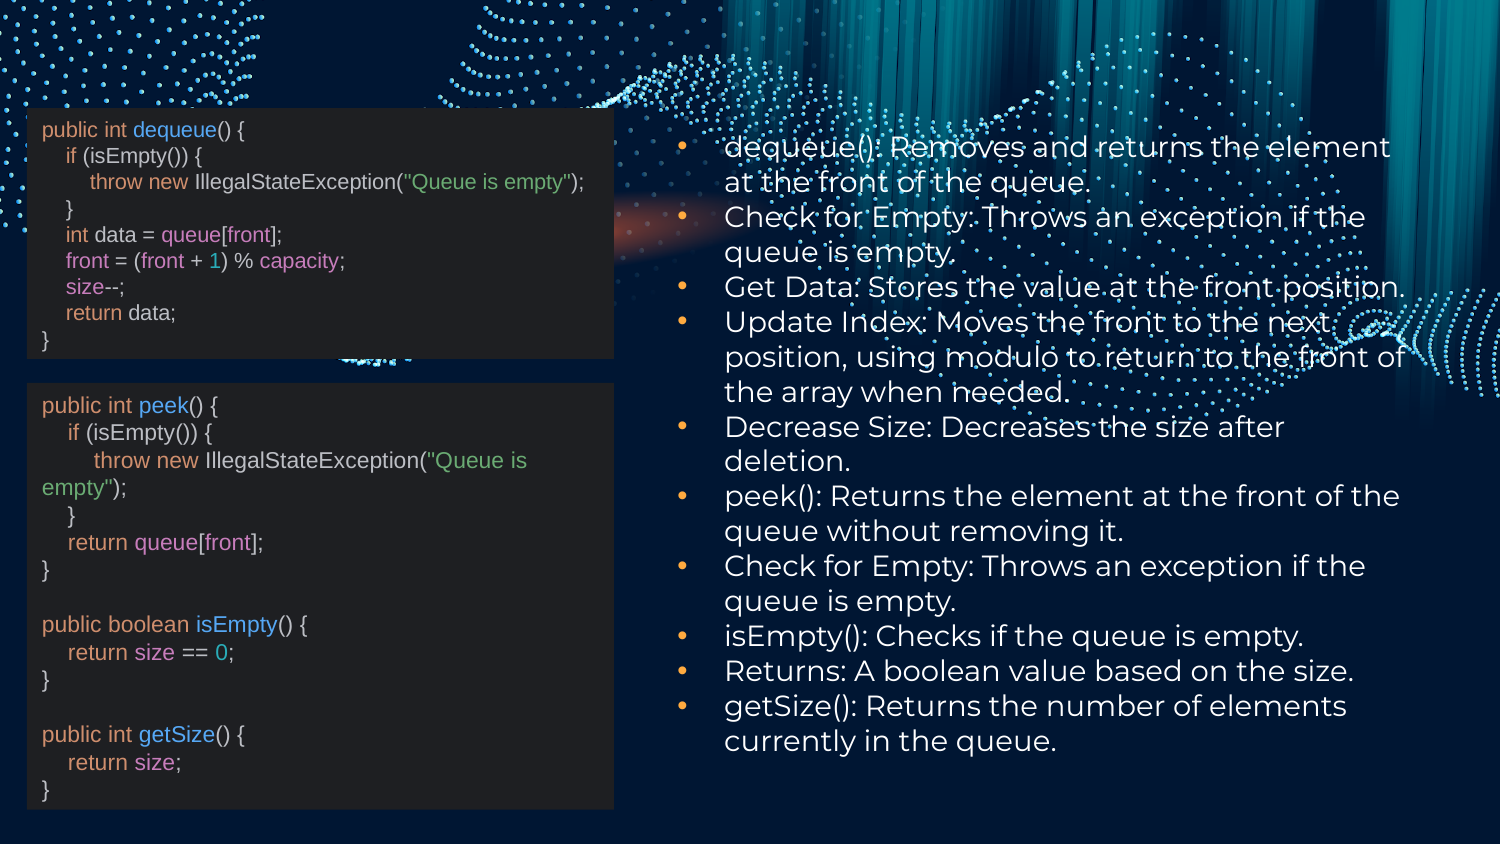

public int dequeue() {
    if (isEmpty()) {
        throw new IllegalStateException("Queue is empty");
    }
    int data = queue[front];
    front = (front + 1) % capacity;
    size--;
    return data;
}
dequeue(): Removes and returns the element at the front of the queue.
Check for Empty: Throws an exception if the queue is empty.
Get Data: Stores the value at the front position.
Update Index: Moves the front to the next position, using modulo to return to the front of the array when needed.
Decrease Size: Decreases the size after deletion.
peek(): Returns the element at the front of the queue without removing it.
Check for Empty: Throws an exception if the queue is empty.
isEmpty(): Checks if the queue is empty.
Returns: A boolean value based on the size.
getSize(): Returns the number of elements currently in the queue.
public int peek() {
    if (isEmpty()) {
        throw new IllegalStateException("Queue is empty");
    }
    return queue[front];
}
public boolean isEmpty() {
    return size == 0;
}
public int getSize() {
    return size;
}